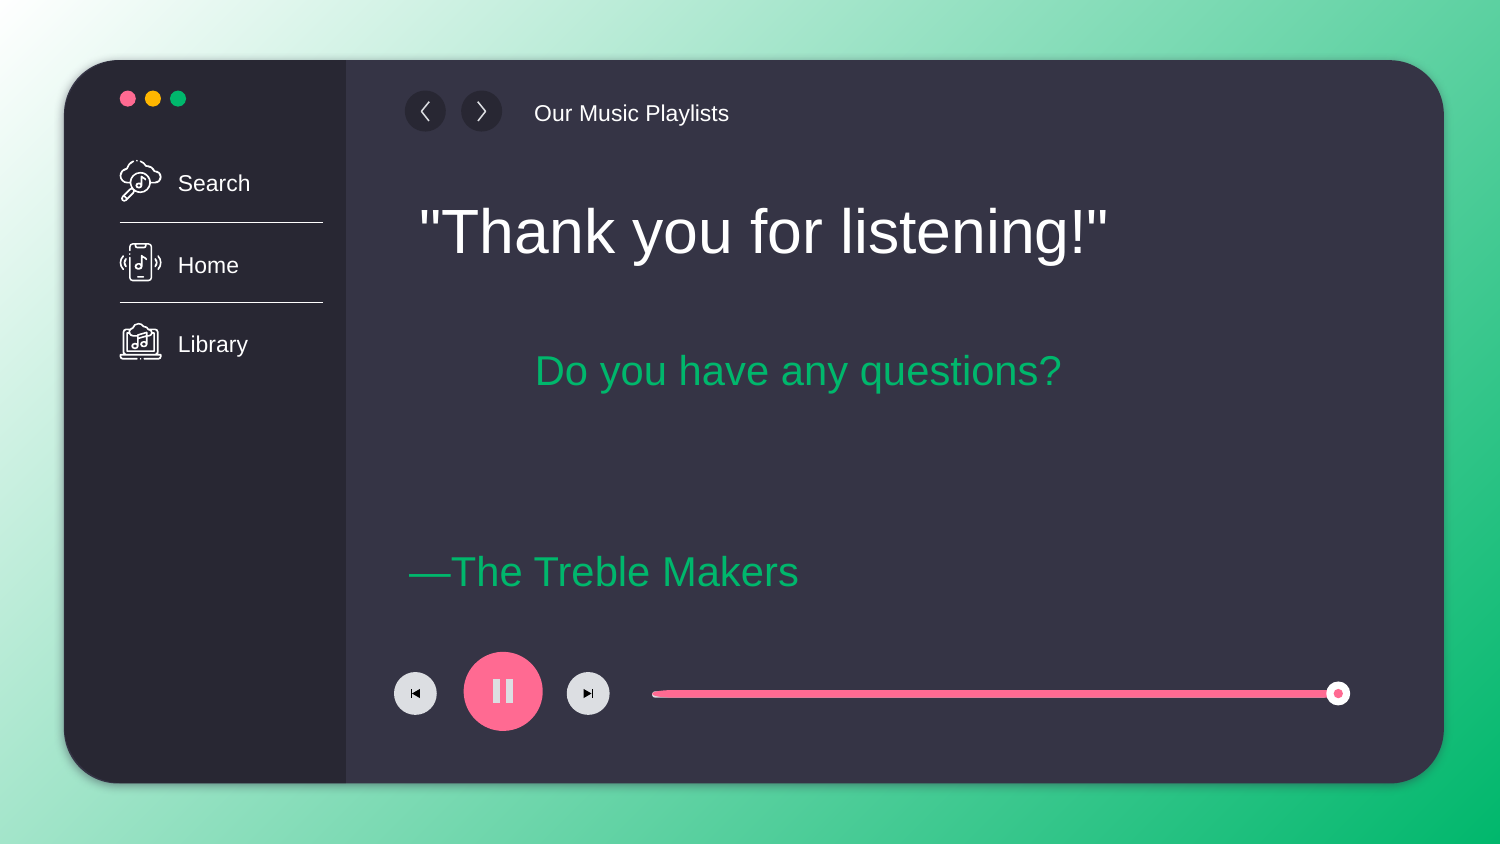

Search

Home

Library

Our Music Playlists
"Thank you for listening!"
Do you have any questions?
—The Treble Makers